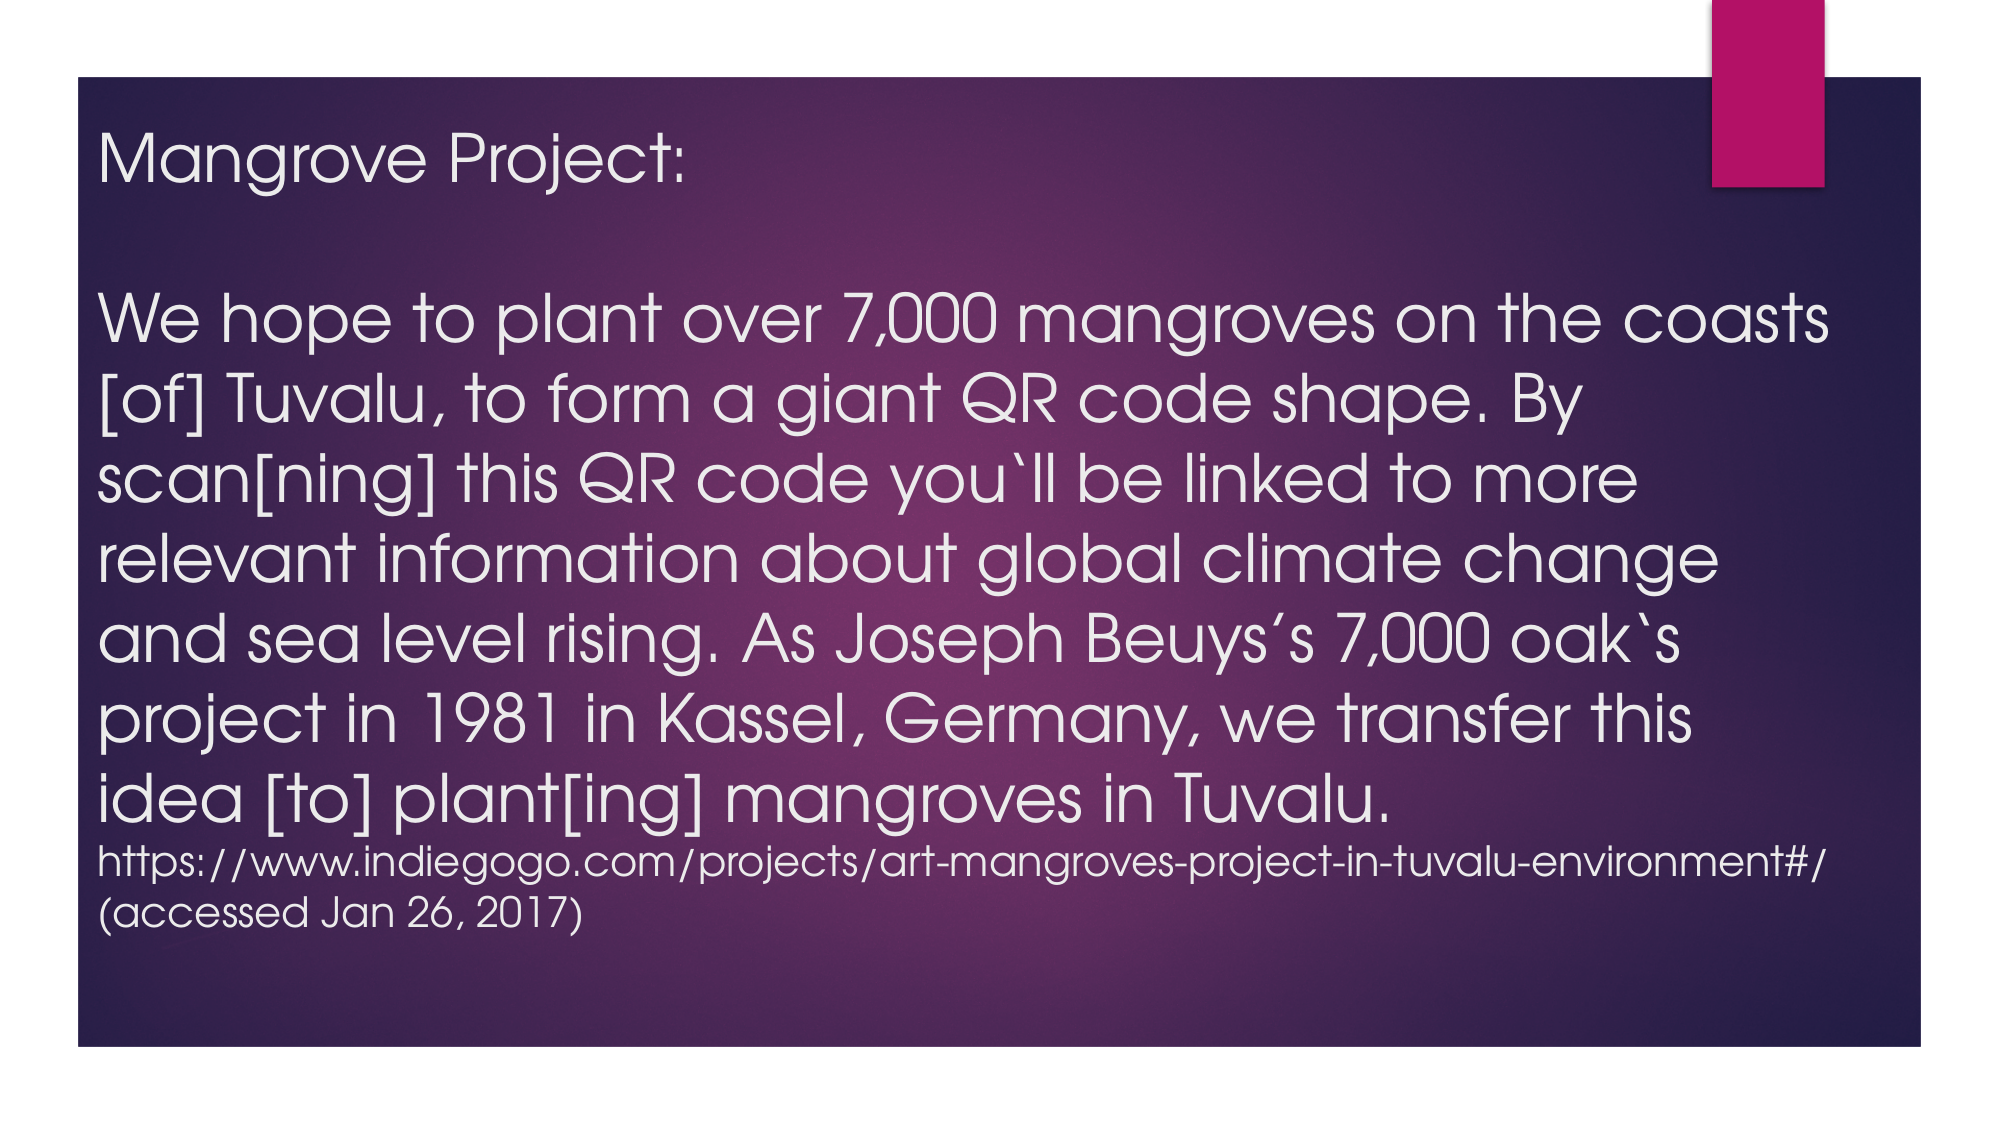

# Mangrove Project: We hope to plant over 7,000 mangroves on the coasts [of] Tuvalu, to form a giant QR code shape. By scan[ning] this QR code you‘ll be linked to more relevant information about global climate change and sea level rising. As Joseph Beuys’s 7,000 oak‘s project in 1981 in Kassel, Germany, we transfer this idea [to] plant[ing] mangroves in Tuvalu. https://www.indiegogo.com/projects/art-mangroves-project-in-tuvalu-environment#/ (accessed Jan 26, 2017)